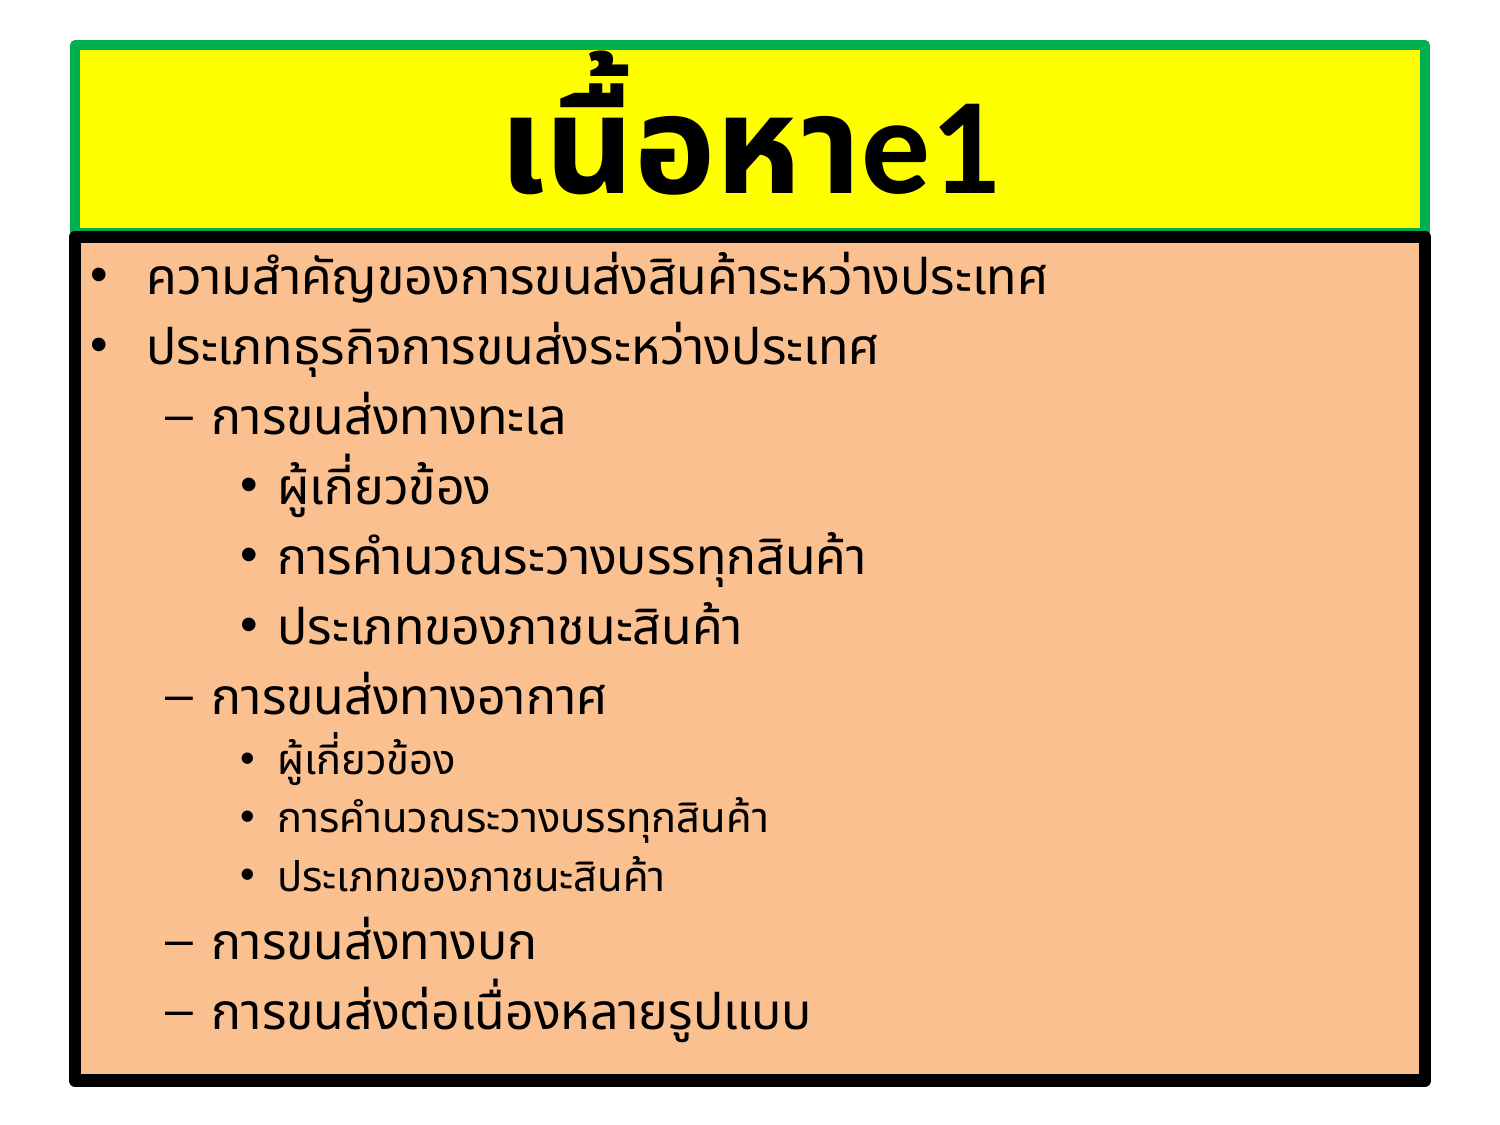

# เนื้อหาe1
ความสำคัญของการขนส่งสินค้าระหว่างประเทศ
ประเภทธุรกิจการขนส่งระหว่างประเทศ
การขนส่งทางทะเล
ผู้เกี่ยวข้อง
การคำนวณระวางบรรทุกสินค้า
ประเภทของภาชนะสินค้า
การขนส่งทางอากาศ
ผู้เกี่ยวข้อง
การคำนวณระวางบรรทุกสินค้า
ประเภทของภาชนะสินค้า
การขนส่งทางบก
การขนส่งต่อเนื่องหลายรูปแบบ